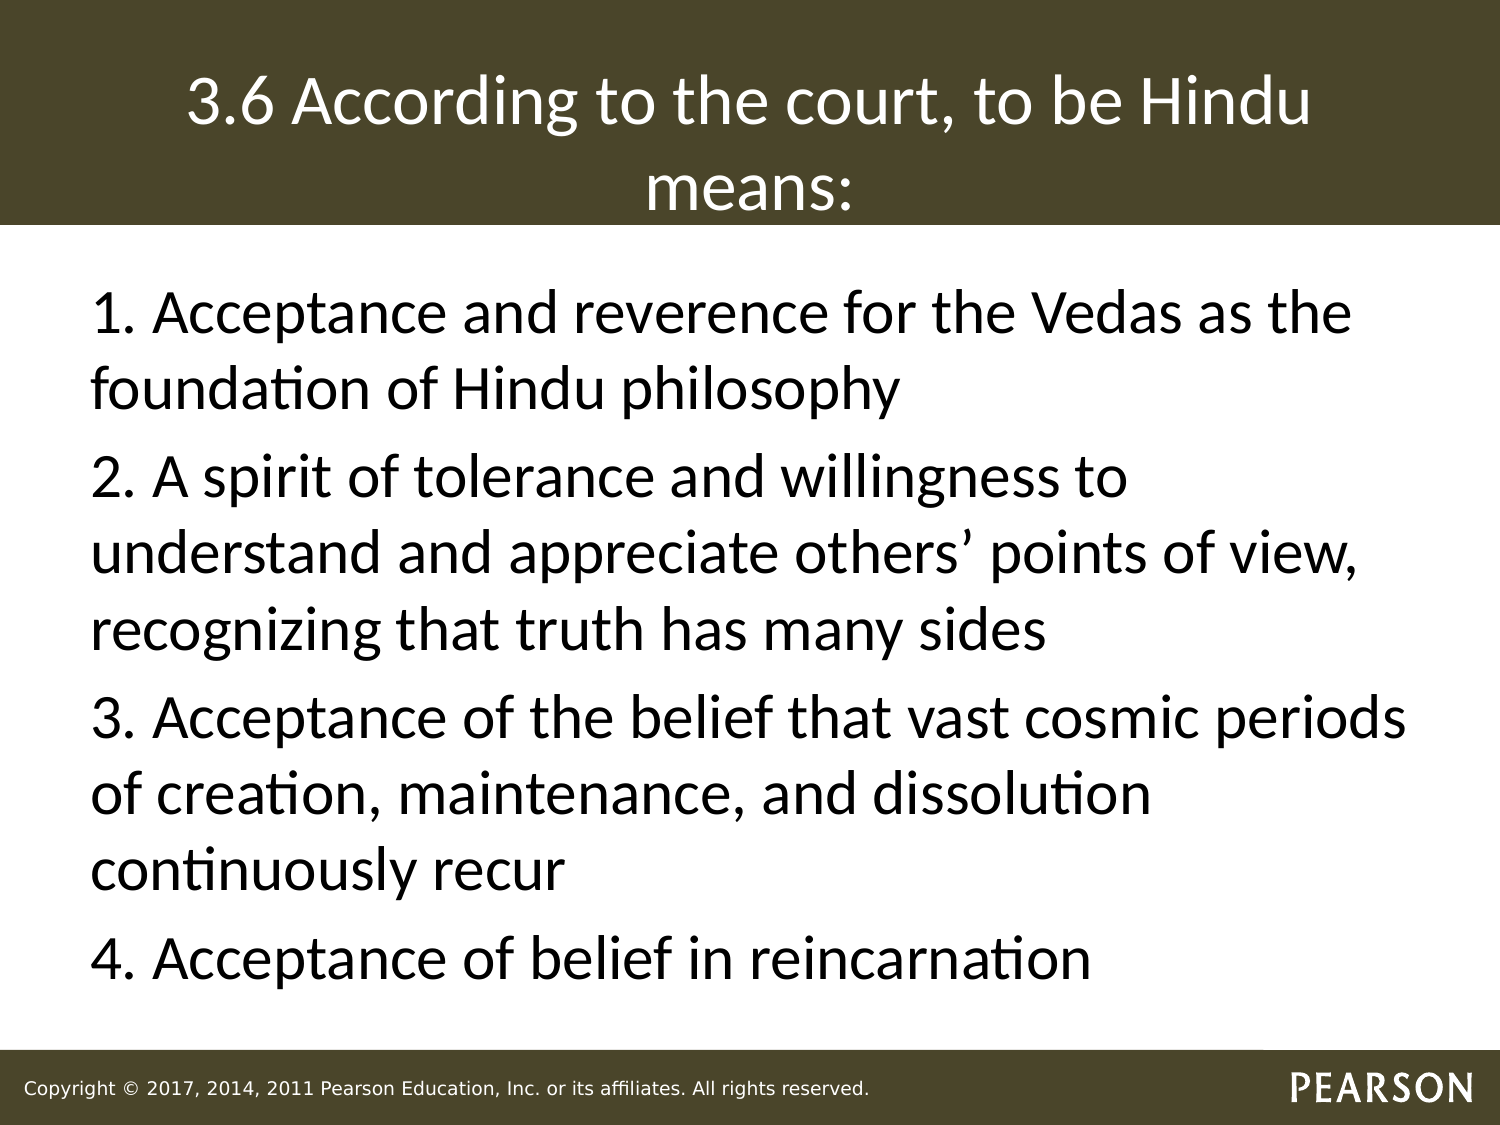

# 3.6 According to the court, to be Hindu means:
1. Acceptance and reverence for the Vedas as the foundation of Hindu philosophy
2. A spirit of tolerance and willingness to understand and appreciate others’ points of view, recognizing that truth has many sides
3. Acceptance of the belief that vast cosmic periods of creation, maintenance, and dissolution continuously recur
4. Acceptance of belief in reincarnation